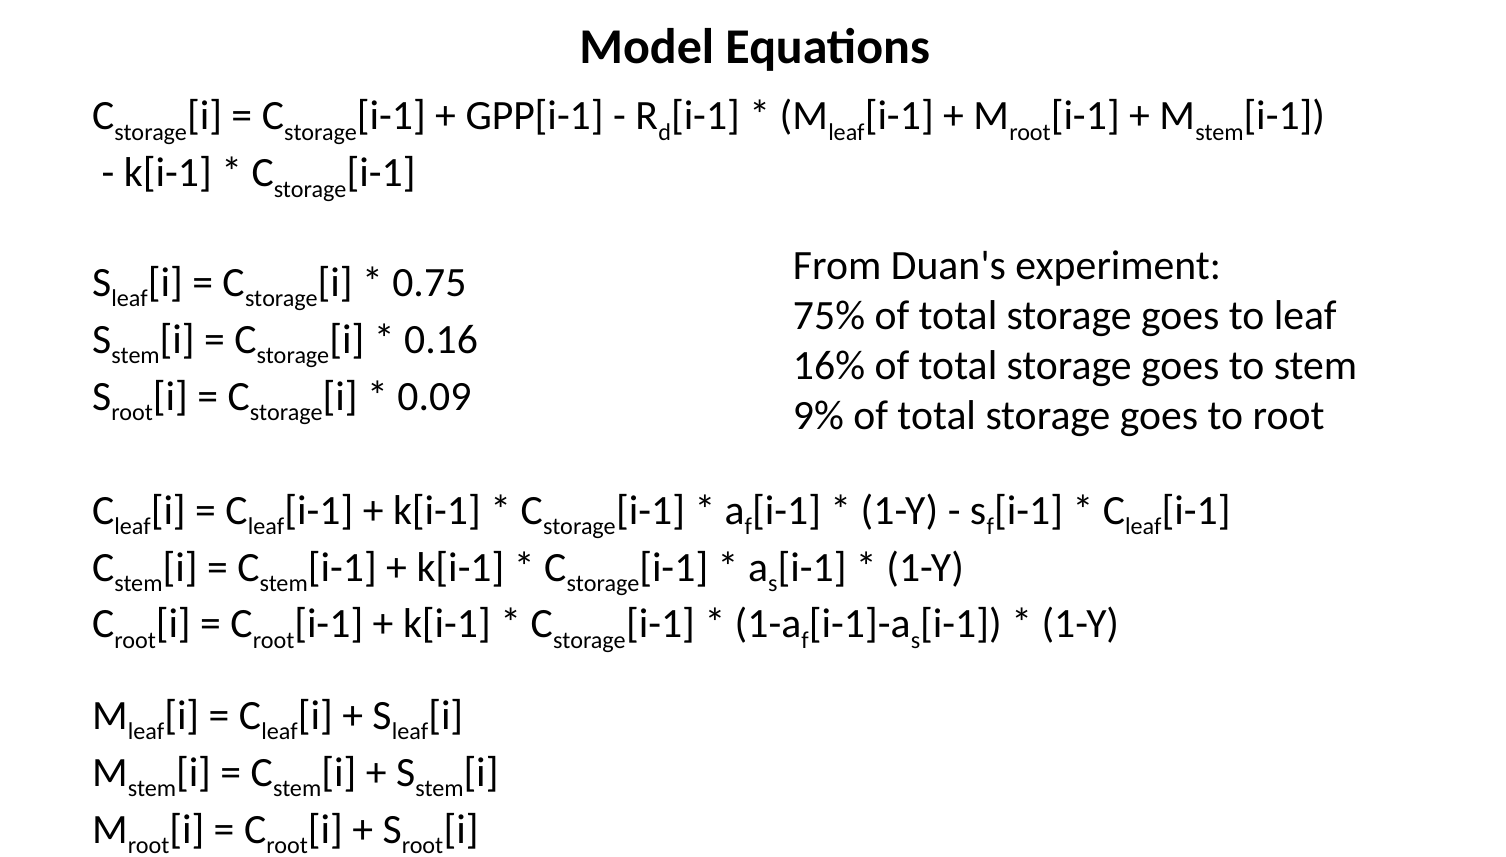

Model Equations
Cstorage[i] = Cstorage[i-1] + GPP[i-1] - Rd[i-1] * (Mleaf[i-1] + Mroot[i-1] + Mstem[i-1])
 - k[i-1] * Cstorage[i-1]
From Duan's experiment:
75% of total storage goes to leaf
16% of total storage goes to stem
9% of total storage goes to root
Sleaf[i] = Cstorage[i] * 0.75
Sstem[i] = Cstorage[i] * 0.16
Sroot[i] = Cstorage[i] * 0.09
Cleaf[i] = Cleaf[i-1] + k[i-1] * Cstorage[i-1] * af[i-1] * (1-Y) - sf[i-1] * Cleaf[i-1]
Cstem[i] = Cstem[i-1] + k[i-1] * Cstorage[i-1] * as[i-1] * (1-Y)
Croot[i] = Croot[i-1] + k[i-1] * Cstorage[i-1] * (1-af[i-1]-as[i-1]) * (1-Y)
Mleaf[i] = Cleaf[i] + Sleaf[i]
Mstem[i] = Cstem[i] + Sstem[i]
Mroot[i] = Croot[i] + Sroot[i]